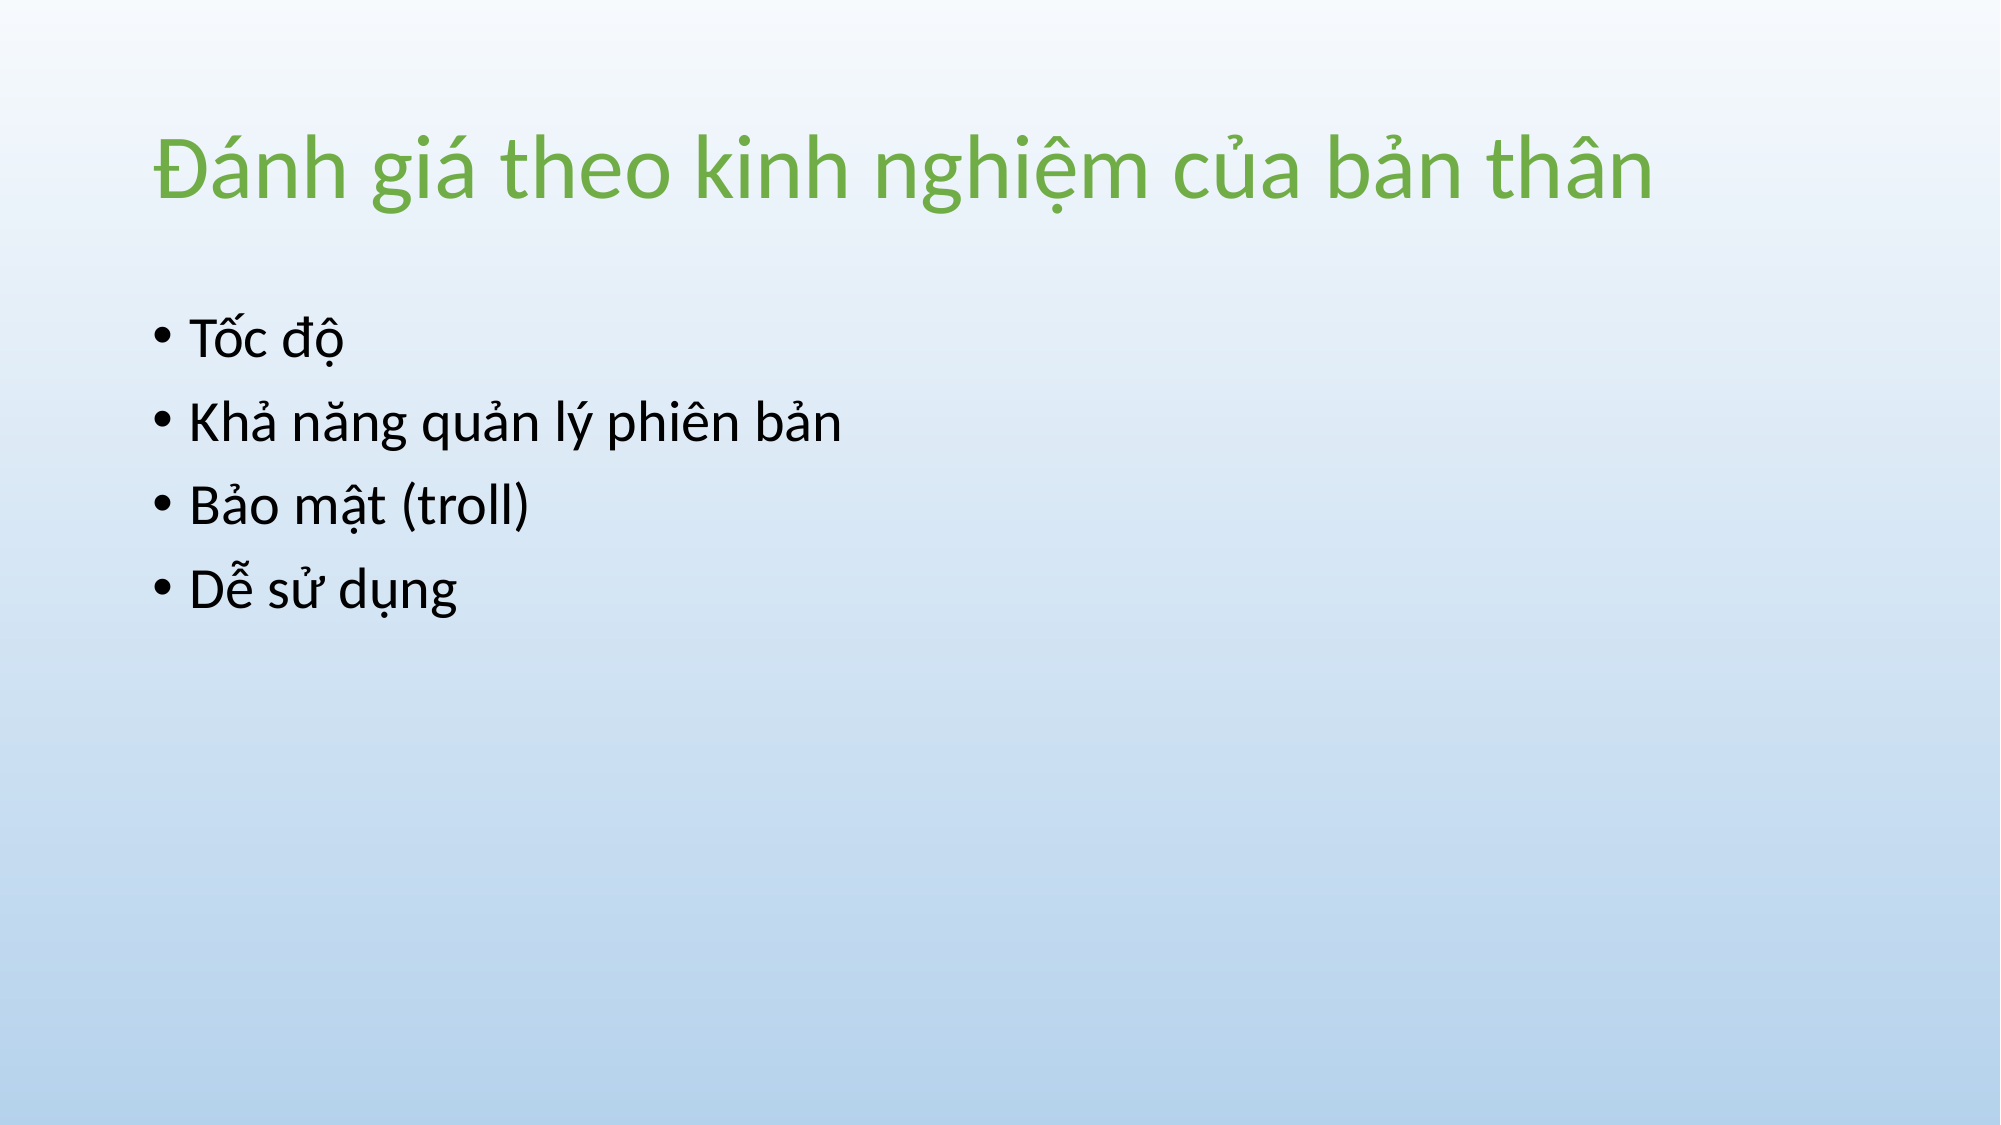

# Đánh giá theo kinh nghiệm của bản thân
Tốc độ
Khả năng quản lý phiên bản
Bảo mật (troll)
Dễ sử dụng